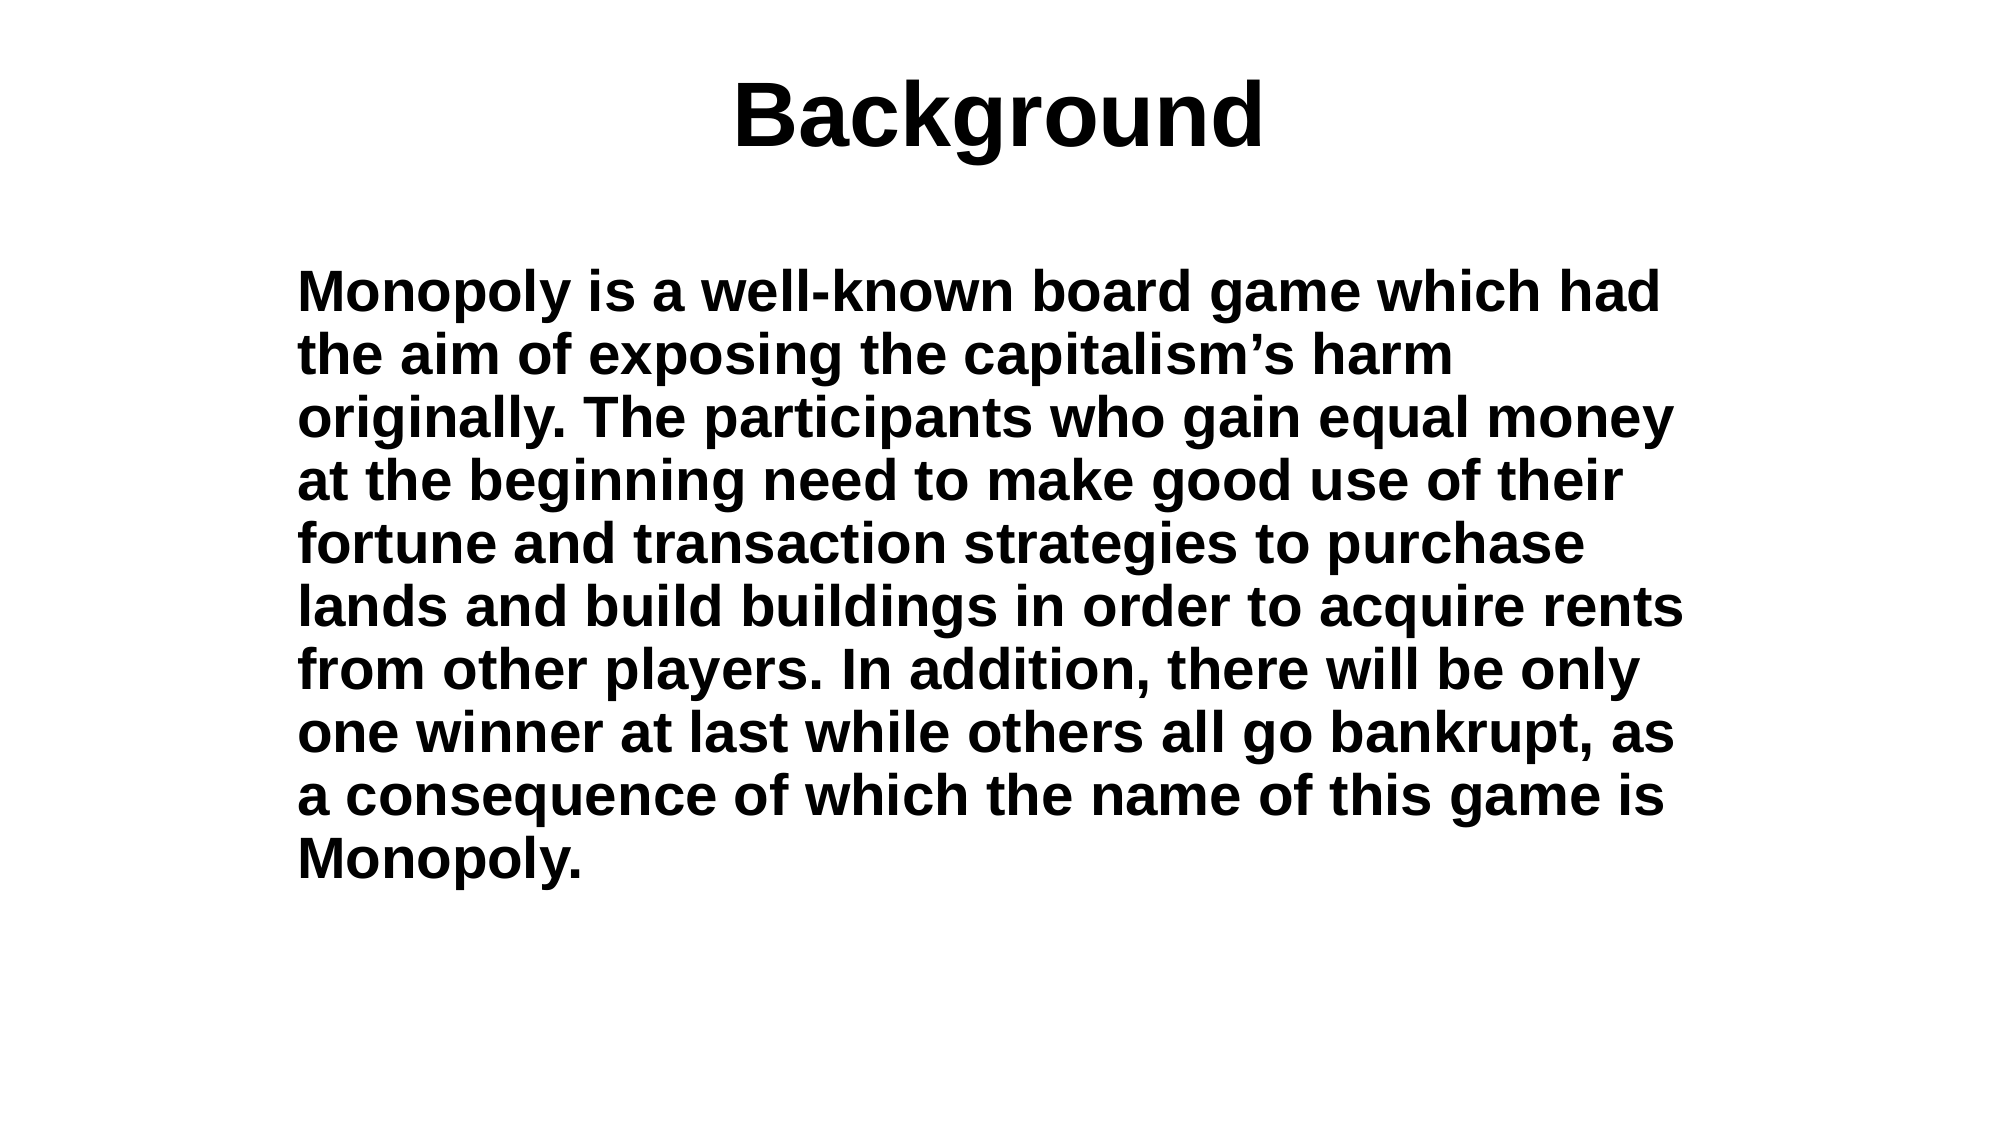

# Background
Monopoly is a well-known board game which had the aim of exposing the capitalism’s harm originally. The participants who gain equal money at the beginning need to make good use of their fortune and transaction strategies to purchase lands and build buildings in order to acquire rents from other players. In addition, there will be only one winner at last while others all go bankrupt, as a consequence of which the name of this game is Monopoly.